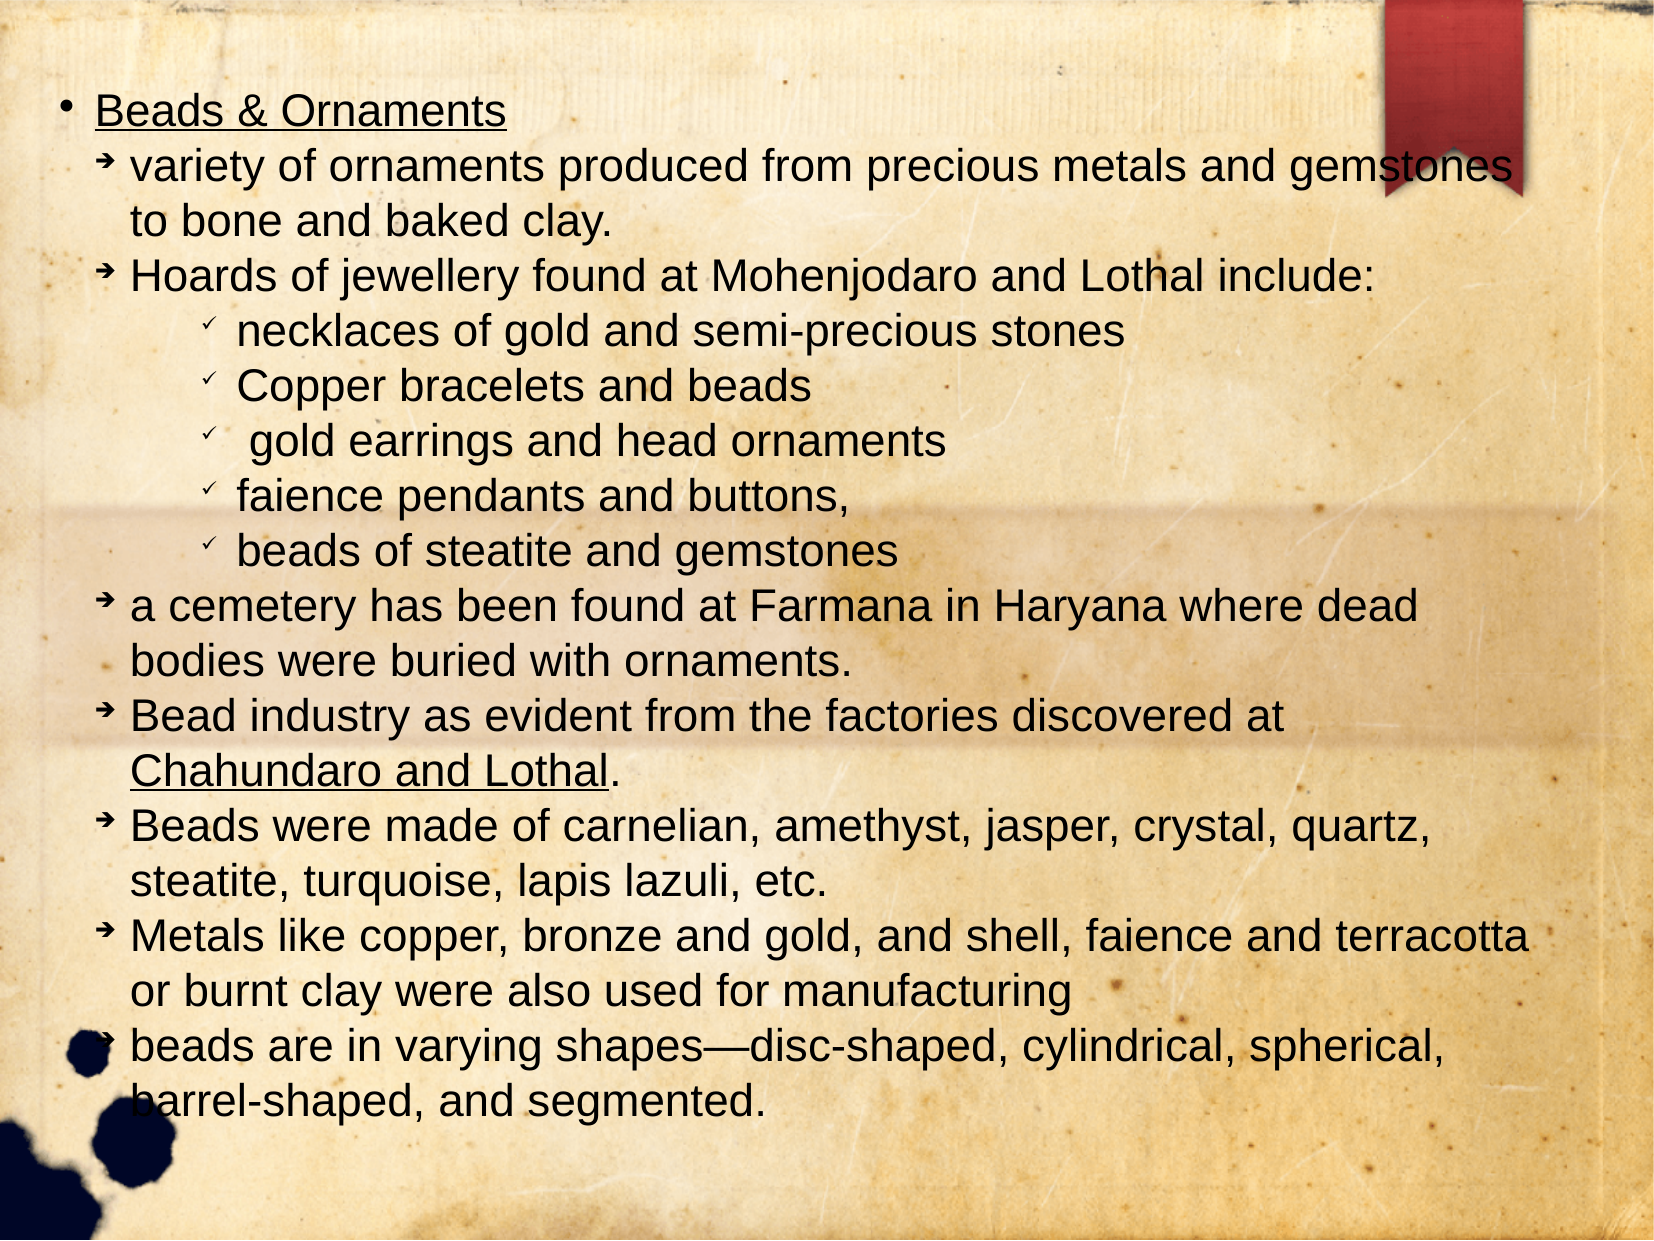

Beads & Ornaments
variety of ornaments produced from precious metals and gemstones to bone and baked clay.
Hoards of jewellery found at Mohenjodaro and Lothal include:
necklaces of gold and semi-precious stones
Copper bracelets and beads
 gold earrings and head ornaments
faience pendants and buttons,
beads of steatite and gemstones
a cemetery has been found at Farmana in Haryana where dead bodies were buried with ornaments.
Bead industry as evident from the factories discovered at Chahundaro and Lothal.
Beads were made of carnelian, amethyst, jasper, crystal, quartz, steatite, turquoise, lapis lazuli, etc.
Metals like copper, bronze and gold, and shell, faience and terracotta or burnt clay were also used for manufacturing
beads are in varying shapes—disc-shaped, cylindrical, spherical, barrel-shaped, and segmented.